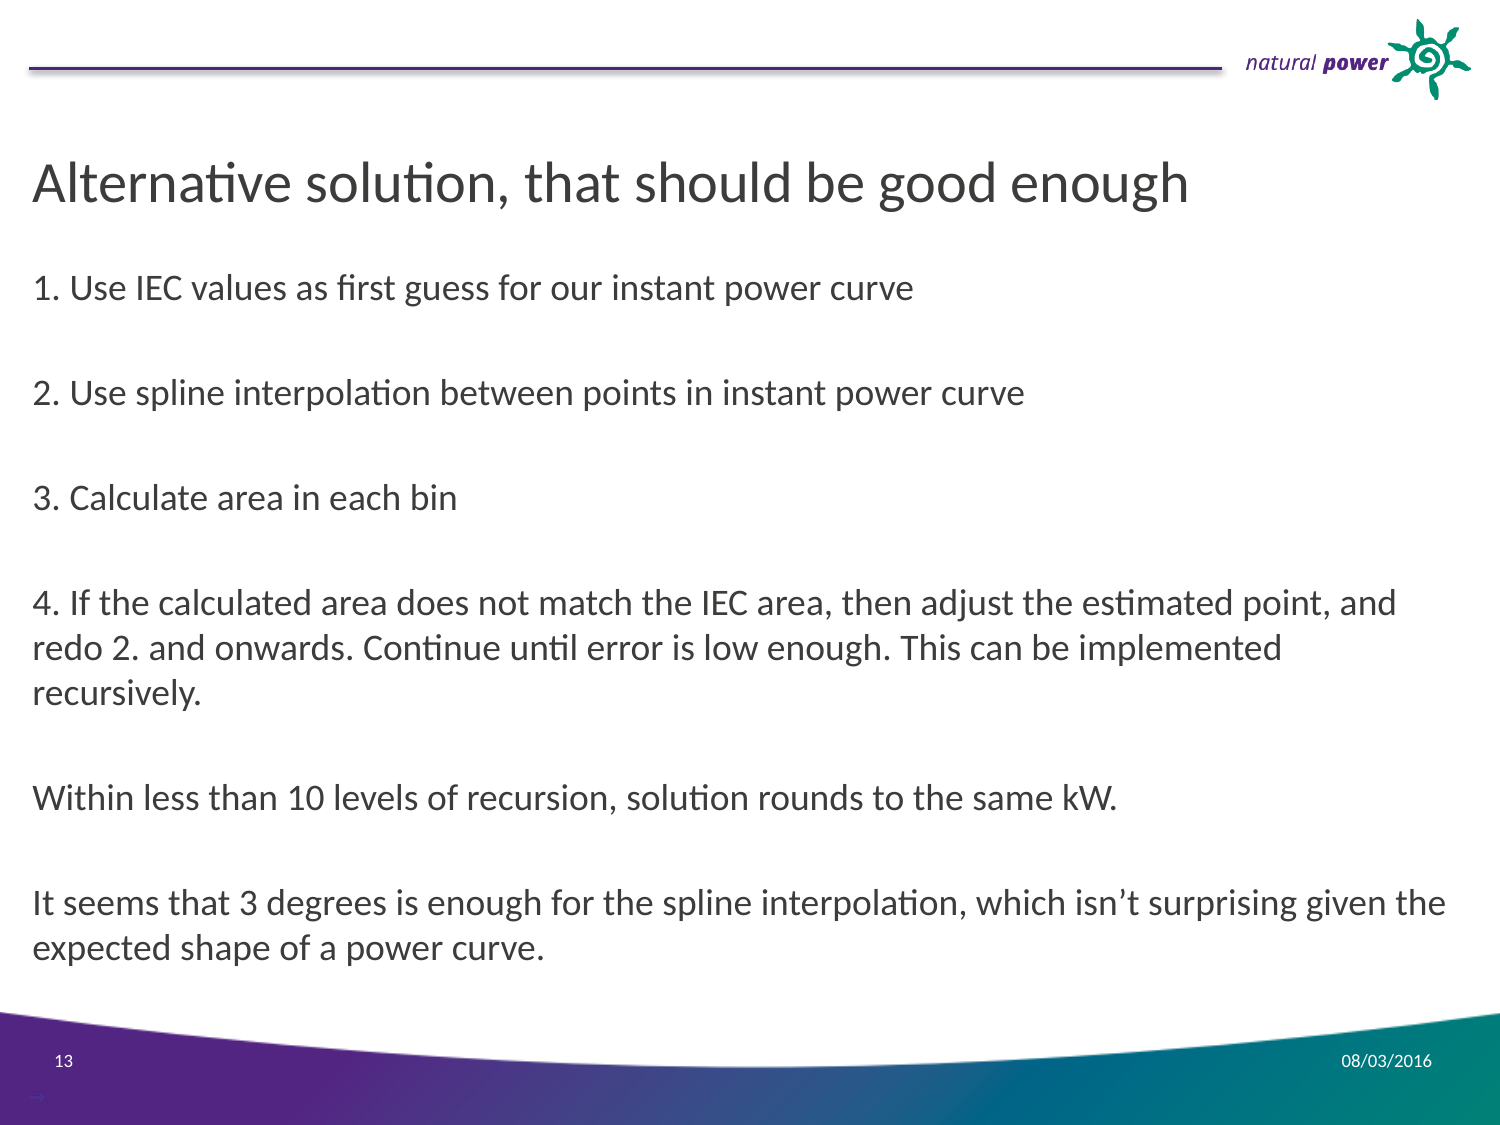

#

Alternative solution, that should be good enough

1. Use IEC values as first guess for our instant power curve

2. Use spline interpolation between points in instant power curve

3. Calculate area in each bin

4. If the calculated area does not match the IEC area, then adjust the estimated point, and redo 2. and onwards. Continue until error is low enough. This can be implemented recursively.

Within less than 10 levels of recursion, solution rounds to the same kW.

It seems that 3 degrees is enough for the spline interpolation, which isn’t surprising given the expected shape of a power curve.
13
08/03/2016